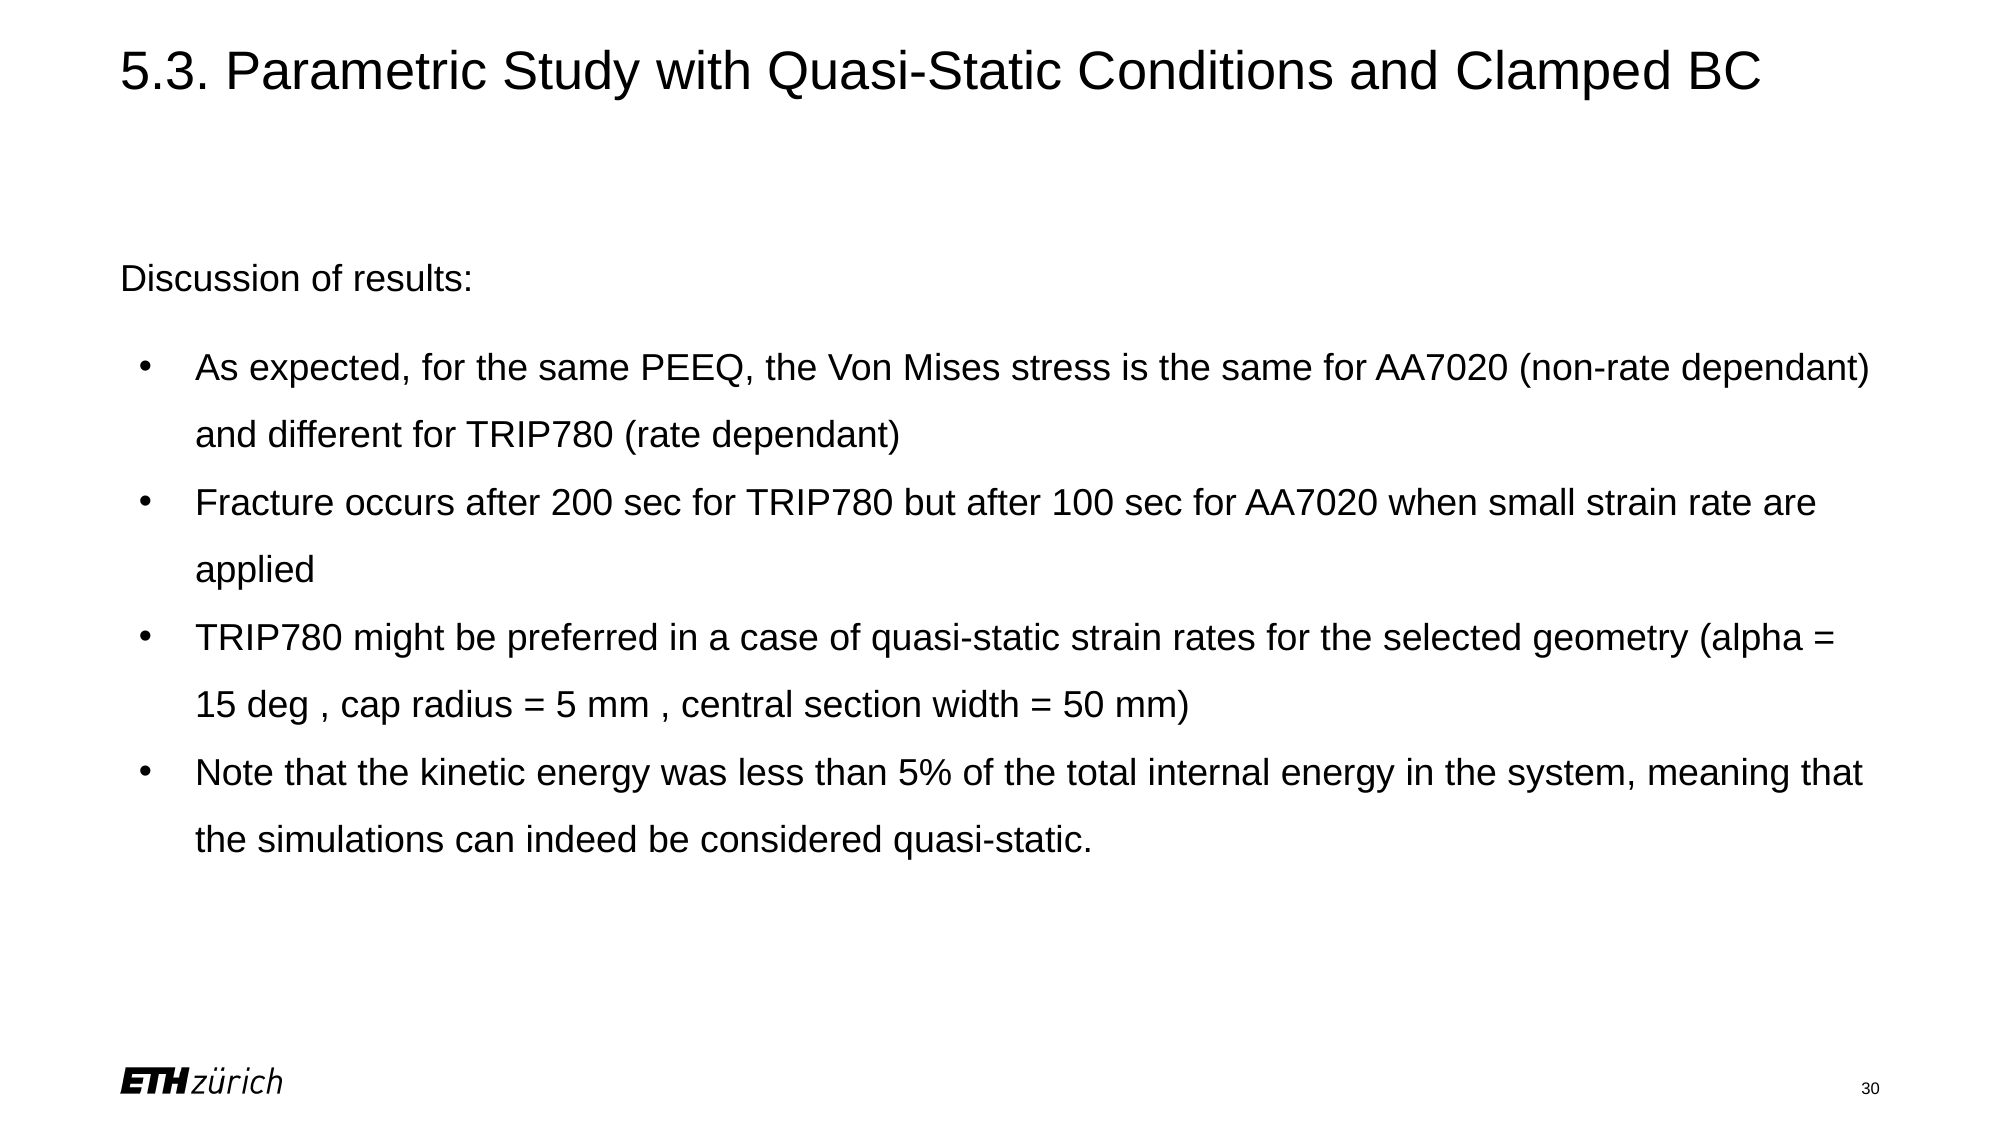

# 5.3. Parametric Study with Quasi-Static Conditions and Clamped BC

Discussion of results:
As expected, for the same PEEQ, the Von Mises stress is the same for AA7020 (non-rate dependant) and different for TRIP780 (rate dependant)
Fracture occurs after 200 sec for TRIP780 but after 100 sec for AA7020 when small strain rate are applied
TRIP780 might be preferred in a case of quasi-static strain rates for the selected geometry (alpha = 15 deg , cap radius = 5 mm , central section width = 50 mm)
Note that the kinetic energy was less than 5% of the total internal energy in the system, meaning that the simulations can indeed be considered quasi-static.

30